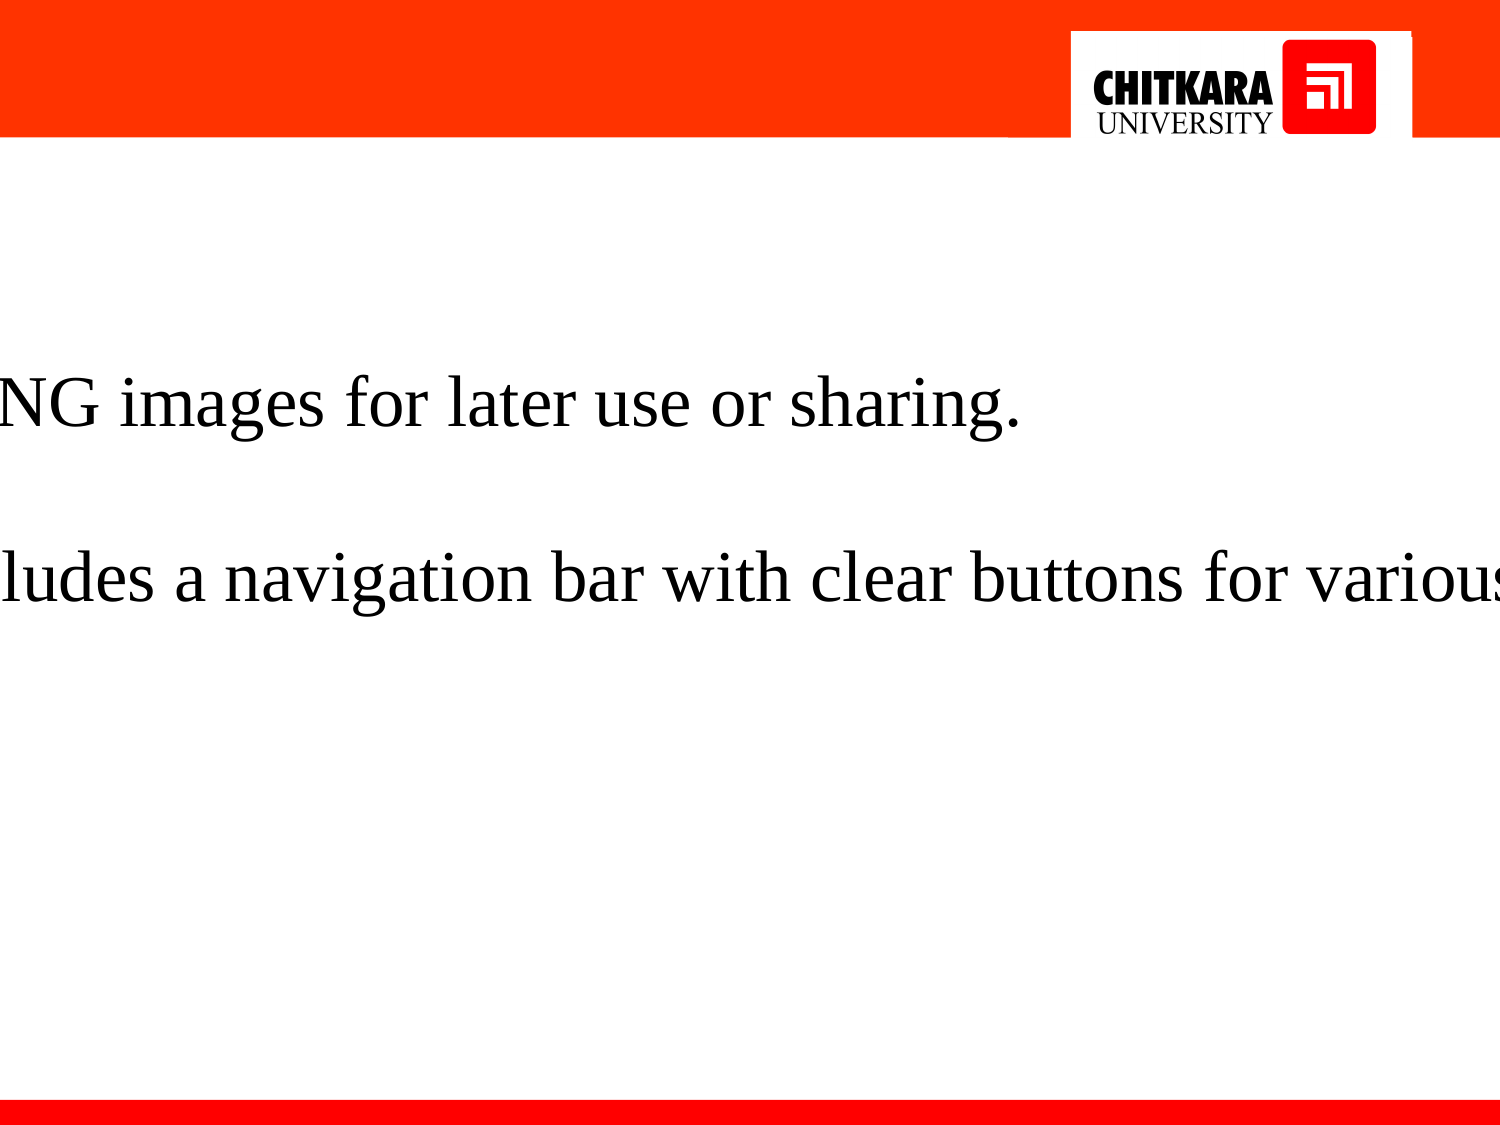

Saving: Users can save their drawings as PNG images for later use or sharing.

Navigation: The user-friendly interface includes a navigation bar with clear buttons for various actions, making it accessible and intuitive.